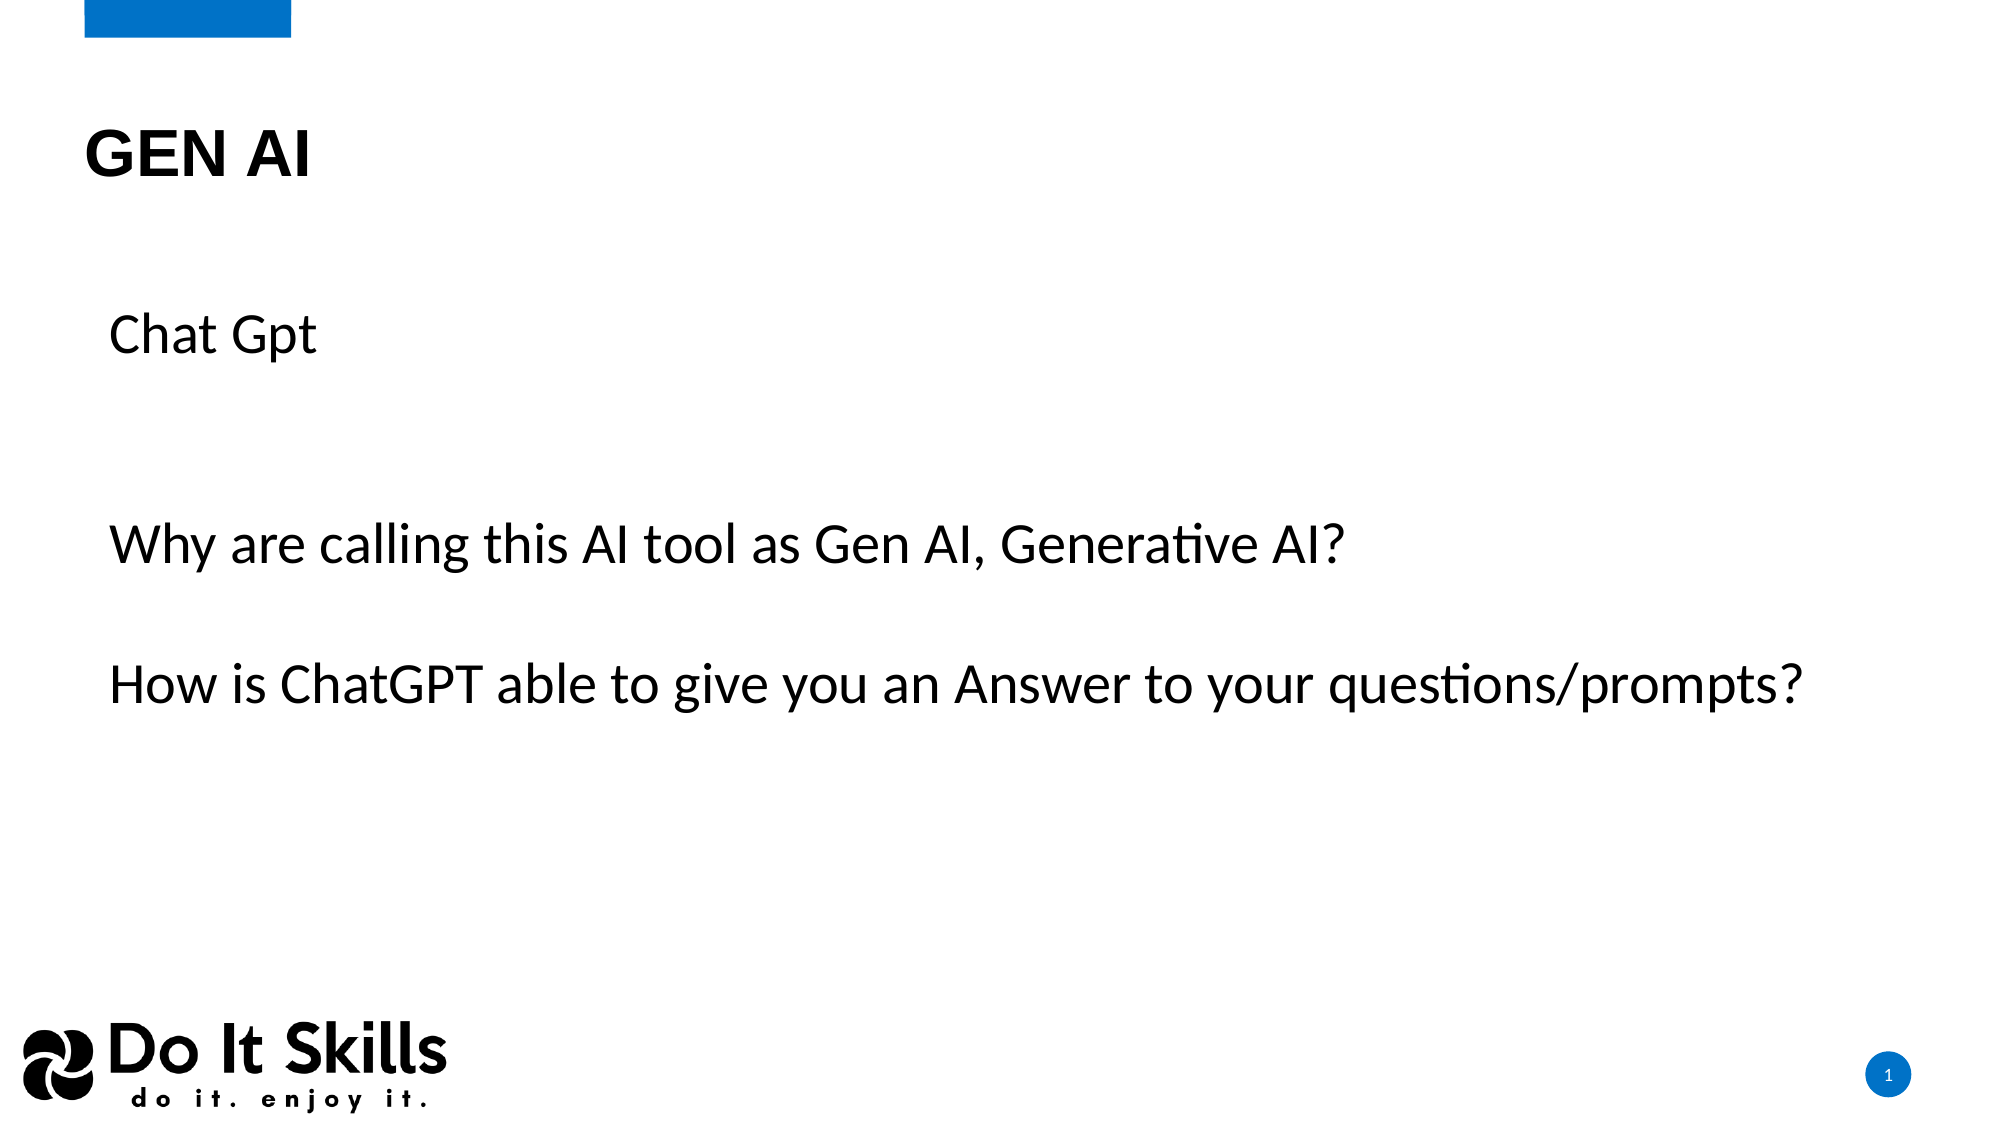

# Gen AI
Chat Gpt

Why are calling this AI tool as Gen AI, Generative AI?

How is ChatGPT able to give you an Answer to your questions/prompts?

1